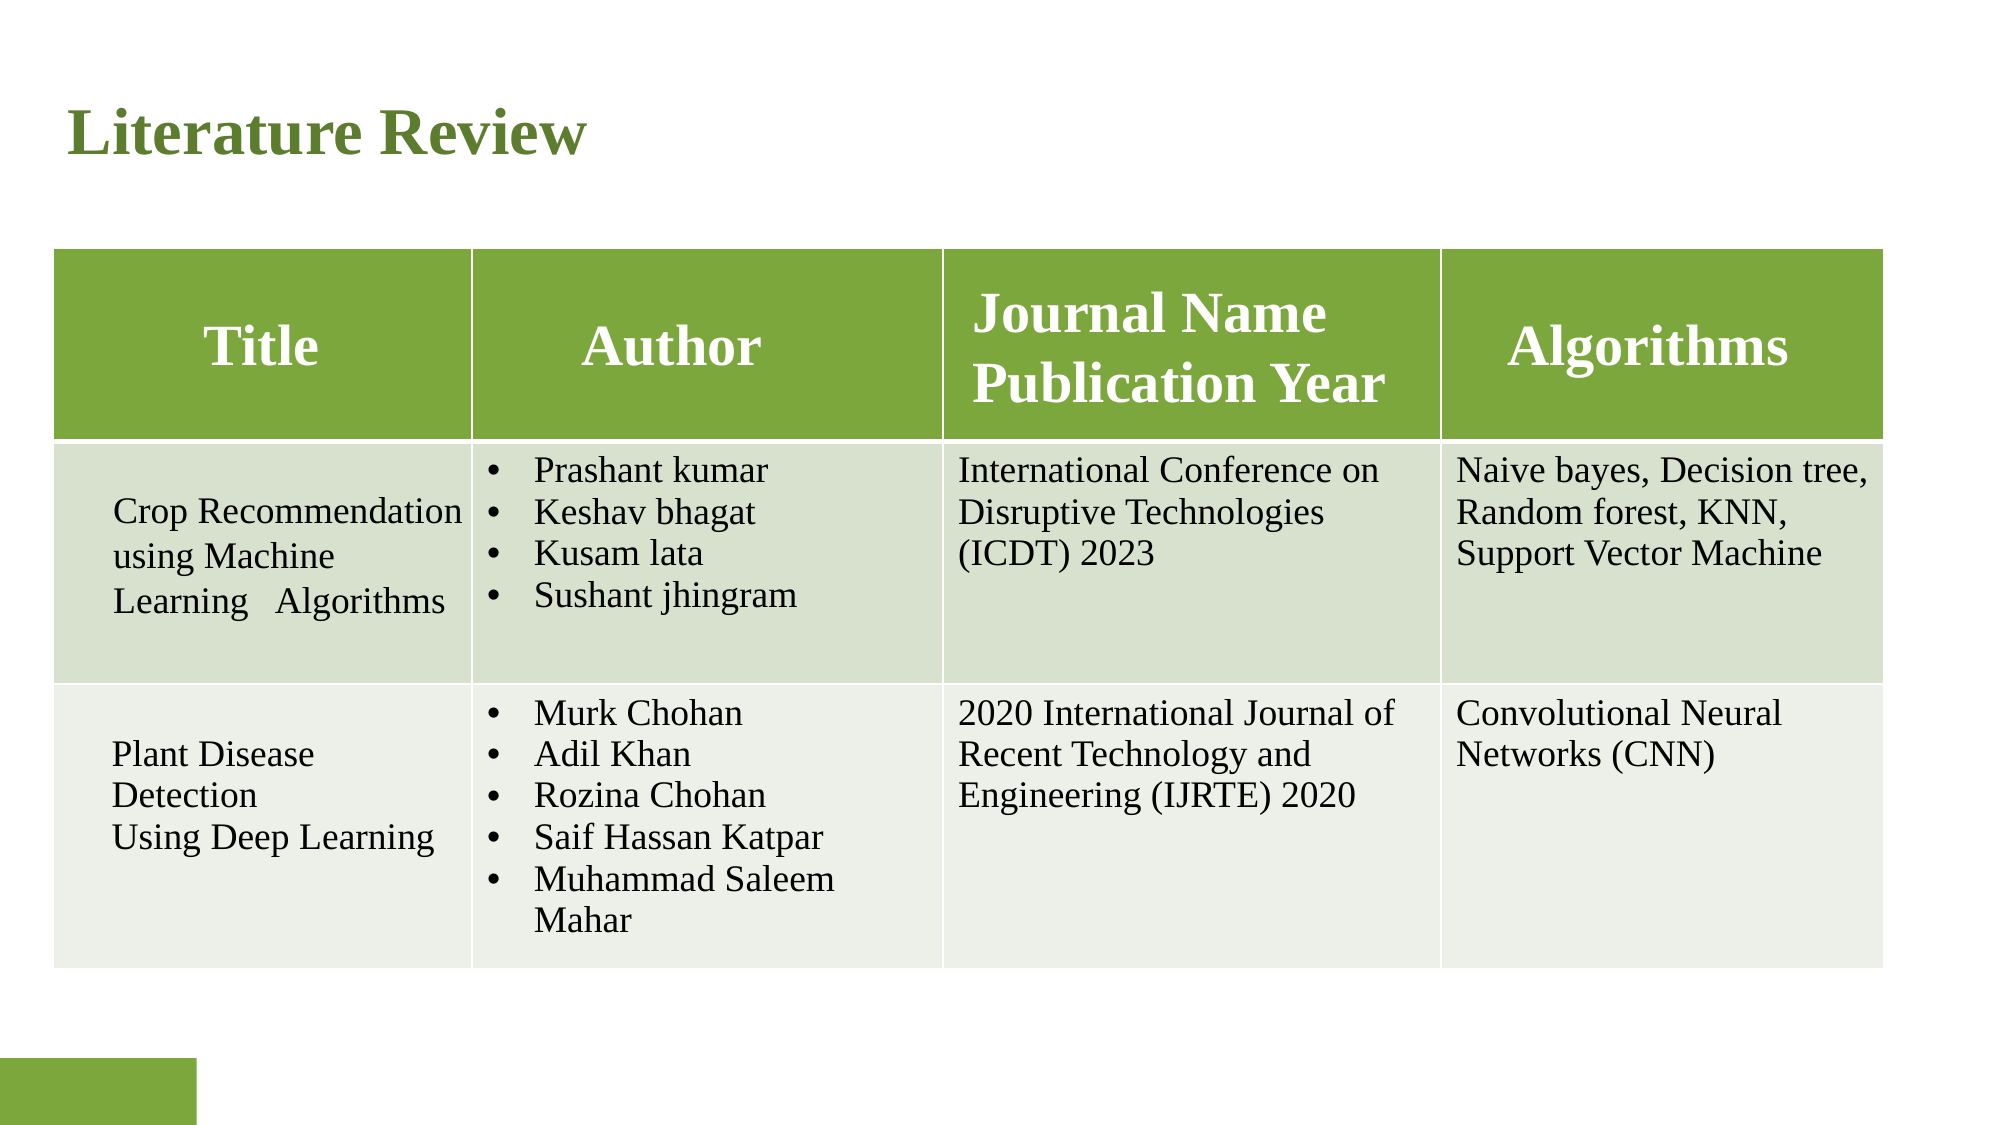

Literature Review

|  |  |  |  |
| --- | --- | --- | --- |
|  | Prashant kumar Keshav bhagat Kusam lata Sushant jhingram | International Conference on Disruptive Technologies (ICDT) 2023 | Naive bayes, Decision tree, Random forest, KNN, Support Vector Machine |
| Plant Disease Detection Using Deep Learning | Murk Chohan Adil Khan Rozina Chohan Saif Hassan Katpar Muhammad Saleem Mahar | 2020 International Journal of Recent Technology and Engineering (IJRTE) 2020 | Convolutional Neural Networks (CNN) |
Journal Name  Publication Year
Title
Author
Algorithms
Crop Recommendation using Machine Learning   Algorithms